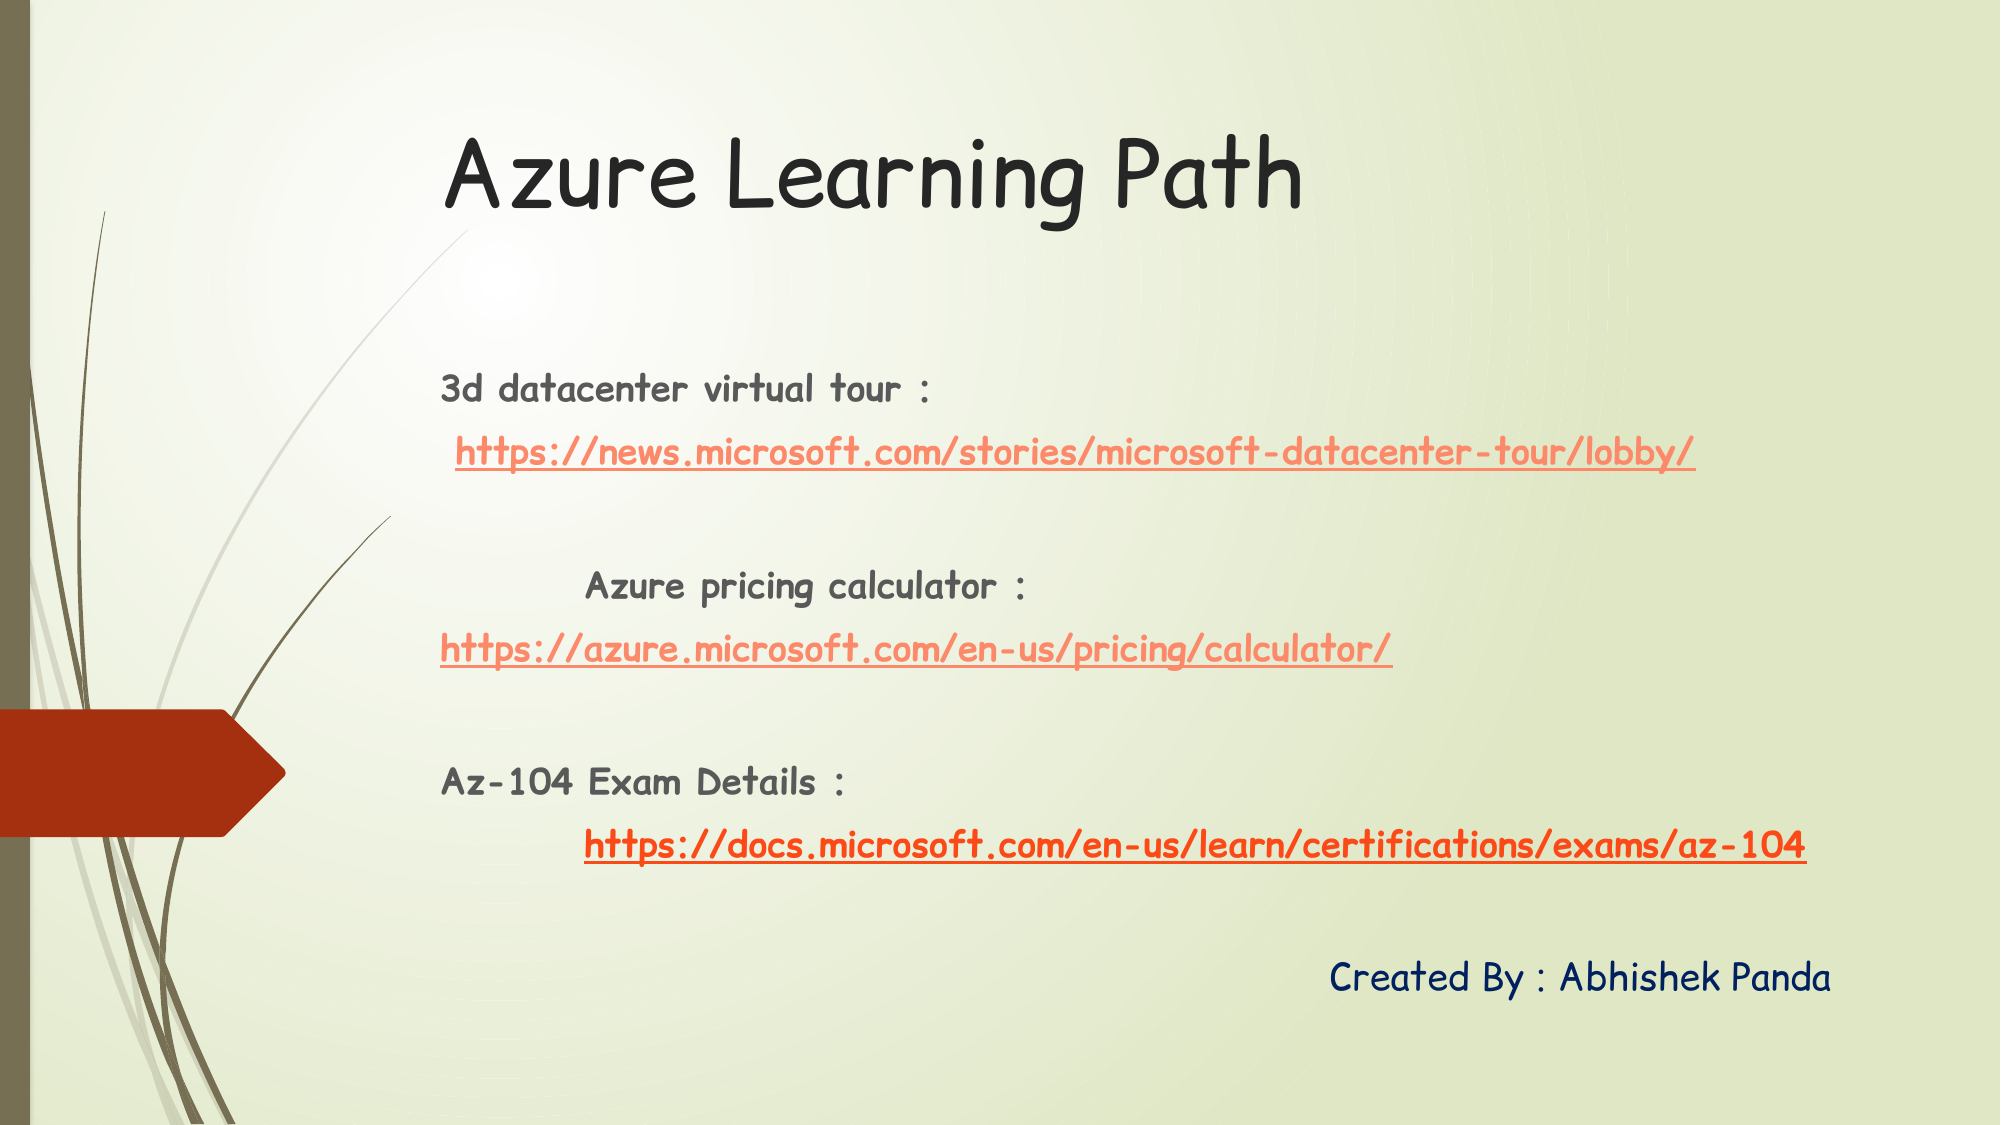

# Azure Learning Path

3d datacenter virtual tour :
 https://news.microsoft.com/stories/microsoft-datacenter-tour/lobby/

	Azure pricing calculator :
	https://azure.microsoft.com/en-us/pricing/calculator/

Az-104 Exam Details :
	https://docs.microsoft.com/en-us/learn/certifications/exams/az-104

Created By : Abhishek Panda